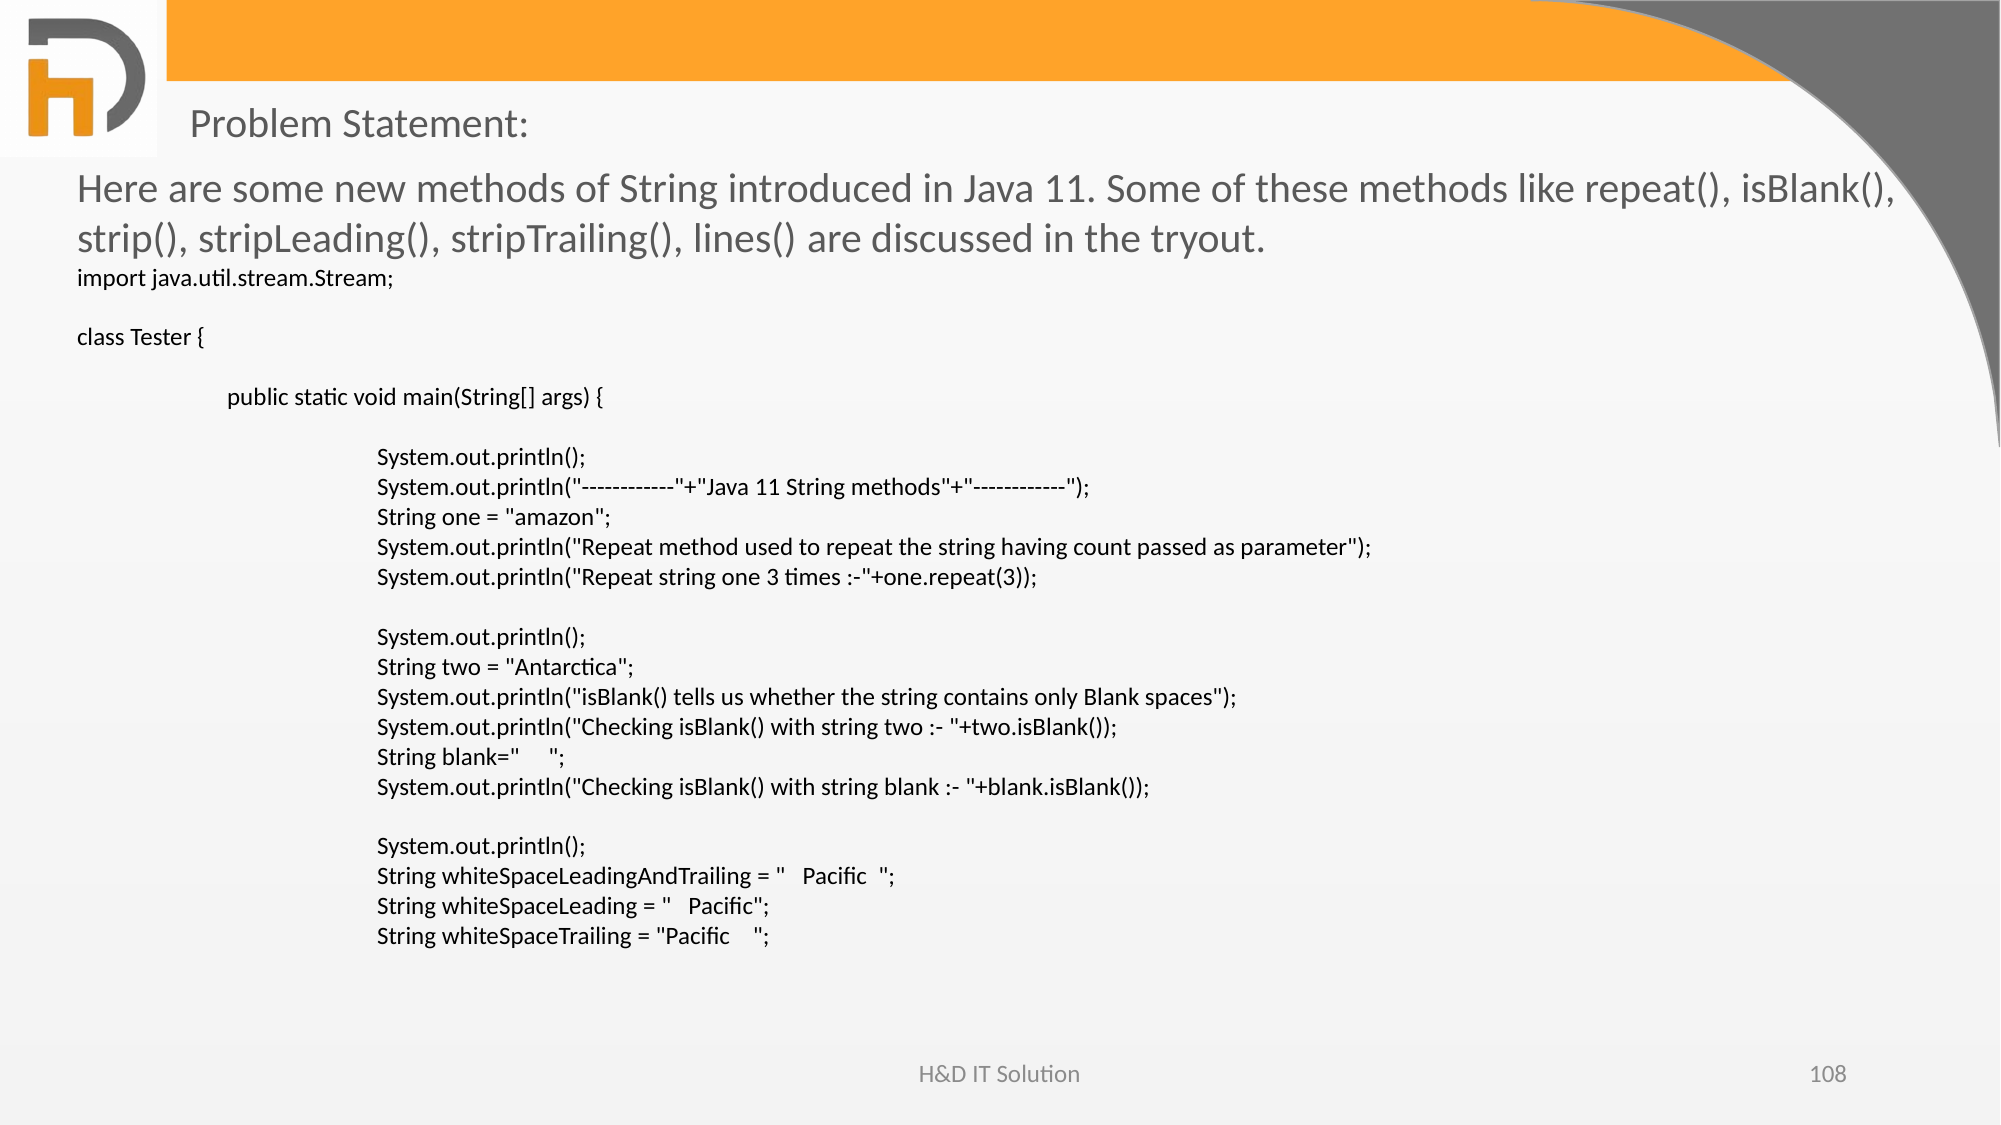

Problem Statement:
Here are some new methods of String introduced in Java 11. Some of these methods like repeat(), isBlank(), strip(), stripLeading(), stripTrailing(), lines() are discussed in the tryout.
import java.util.stream.Stream;

class Tester {

	public static void main(String[] args) {

		System.out.println();
		System.out.println("------------"+"Java 11 String methods"+"------------");
		String one = "amazon";
		System.out.println("Repeat method used to repeat the string having count passed as parameter");
		System.out.println("Repeat string one 3 times :-"+one.repeat(3));

		System.out.println();
		String two = "Antarctica";
		System.out.println("isBlank() tells us whether the string contains only Blank spaces");
		System.out.println("Checking isBlank() with string two :- "+two.isBlank());
		String blank="     ";
		System.out.println("Checking isBlank() with string blank :- "+blank.isBlank());

		System.out.println();
		String whiteSpaceLeadingAndTrailing = "   Pacific  ";
		String whiteSpaceLeading = "   Pacific";
		String whiteSpaceTrailing = "Pacific    ";

H&D IT Solution
108